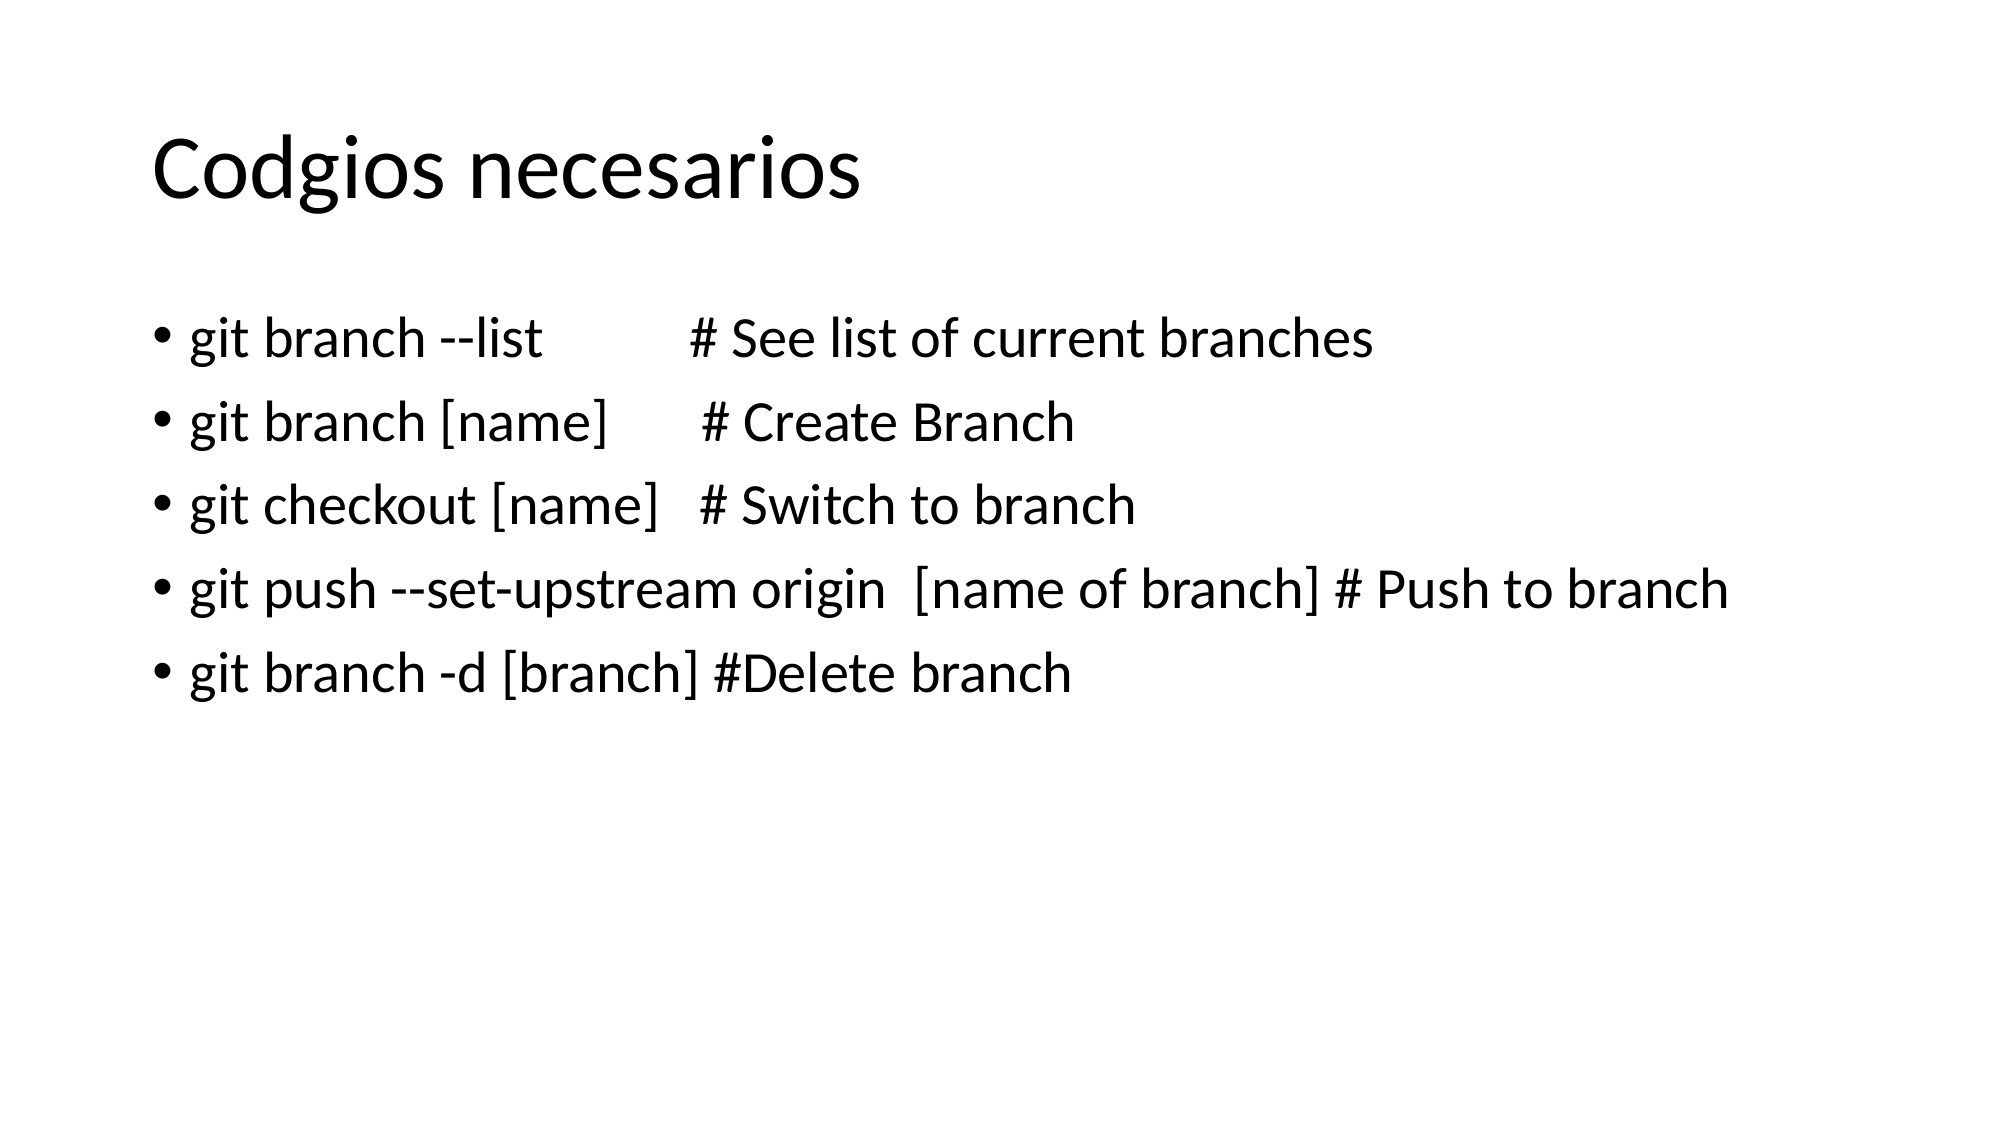

# Codgios necesarios
git branch --list           # See list of current branches
git branch [name]       # Create Branch
git checkout [name]   # Switch to branch
git push --set-upstream origin  [name of branch] # Push to branch
git branch -d [branch] #Delete branch